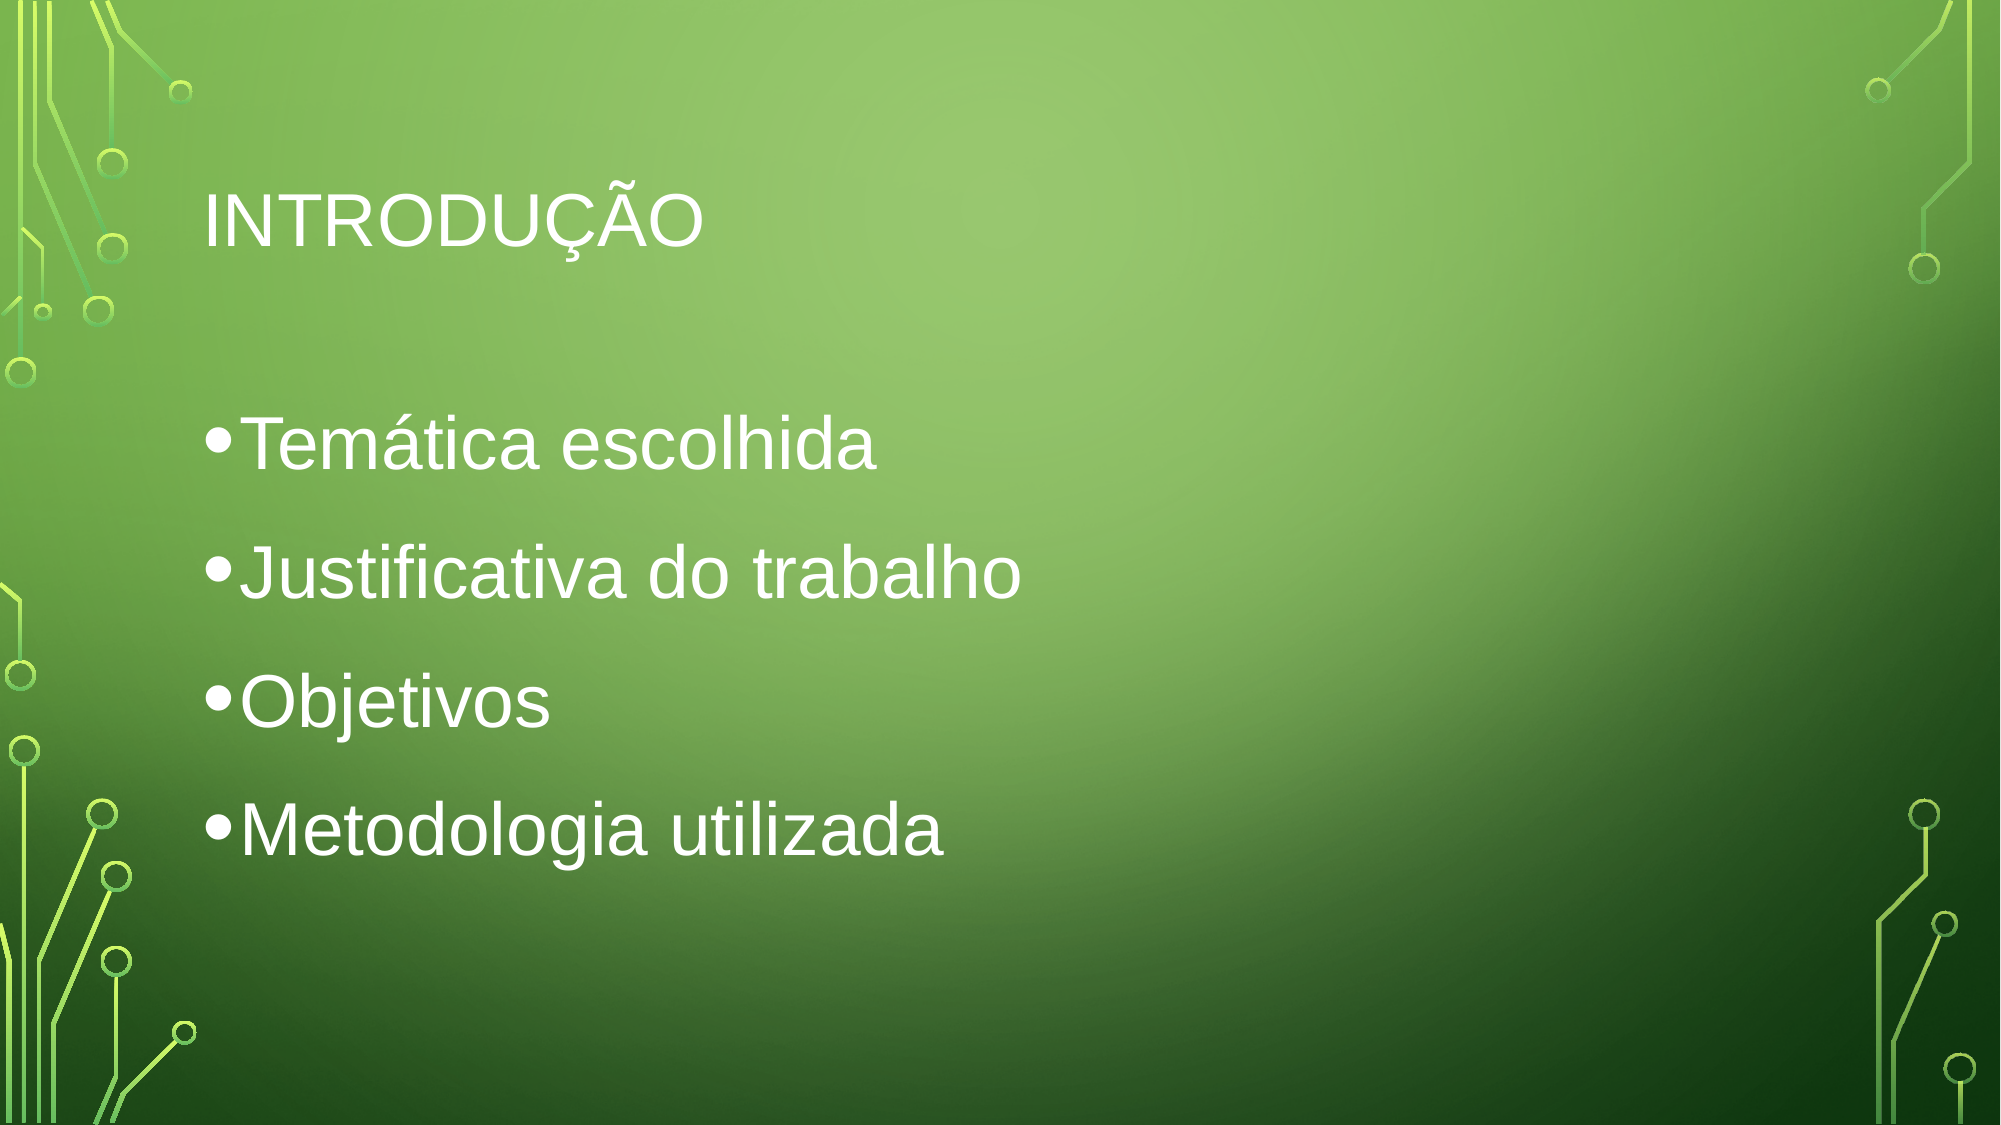

# INTRODUÇÃO
Temática escolhida
Justificativa do trabalho
Objetivos
Metodologia utilizada